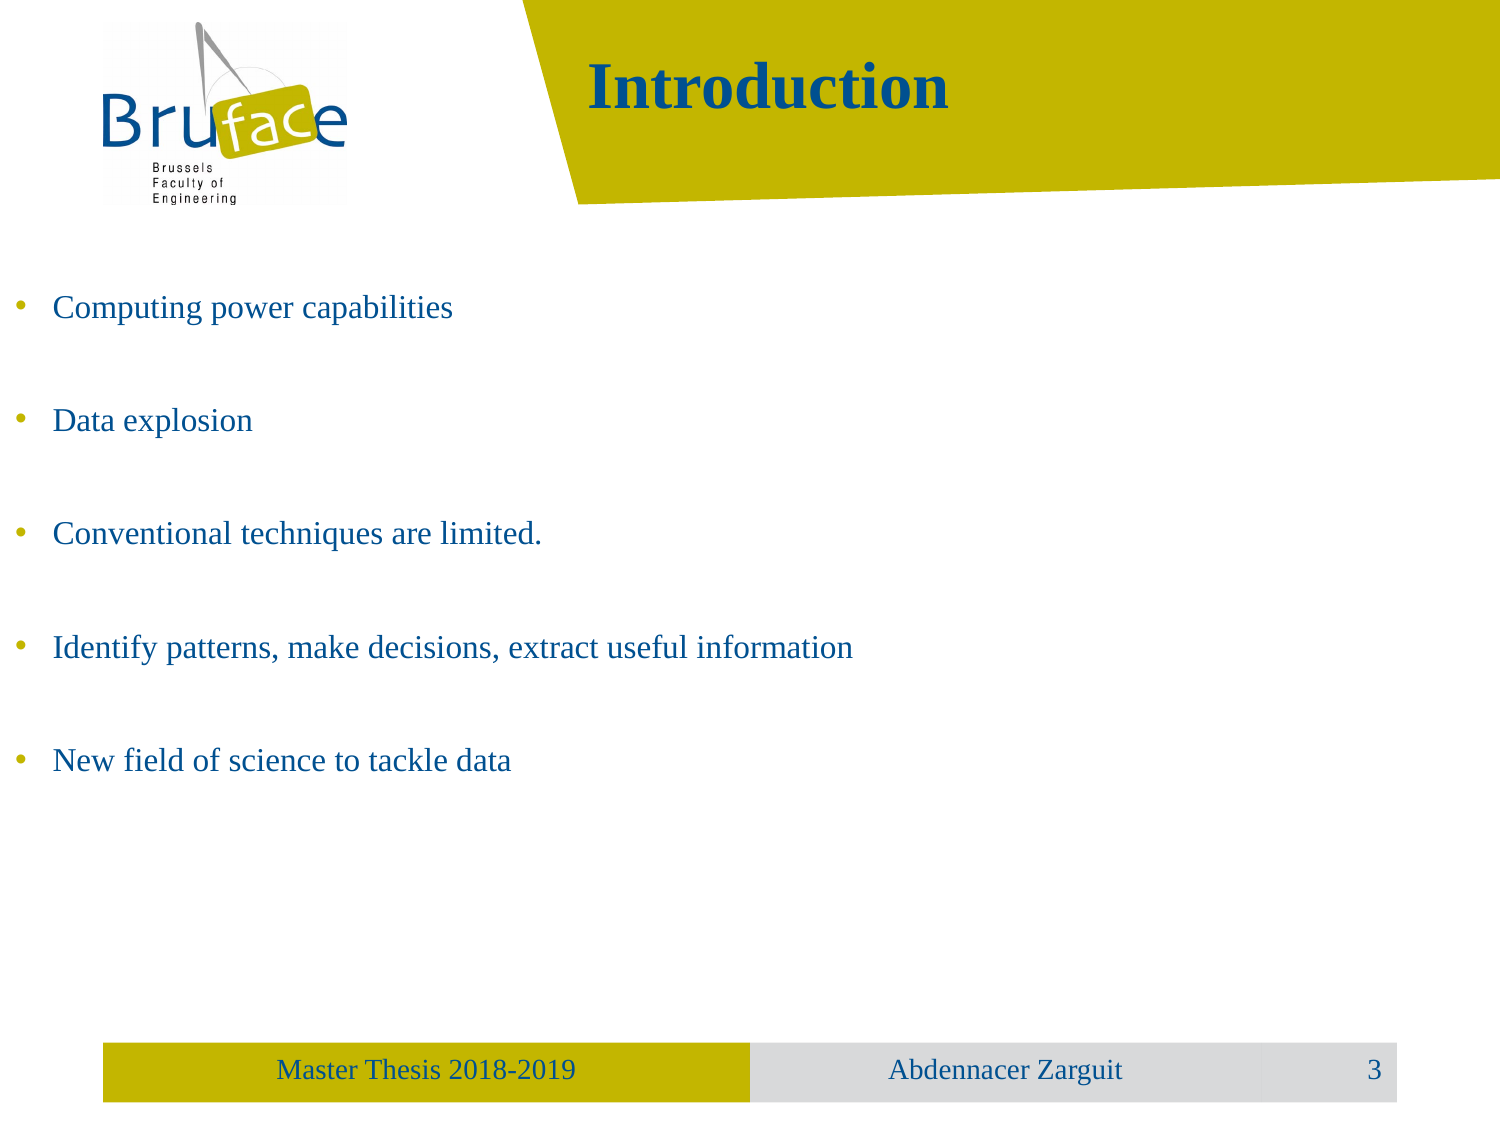

# Introduction
Computing power capabilities

Data explosion

Conventional techniques are limited.

Identify patterns, make decisions, extract useful information

New field of science to tackle data

3